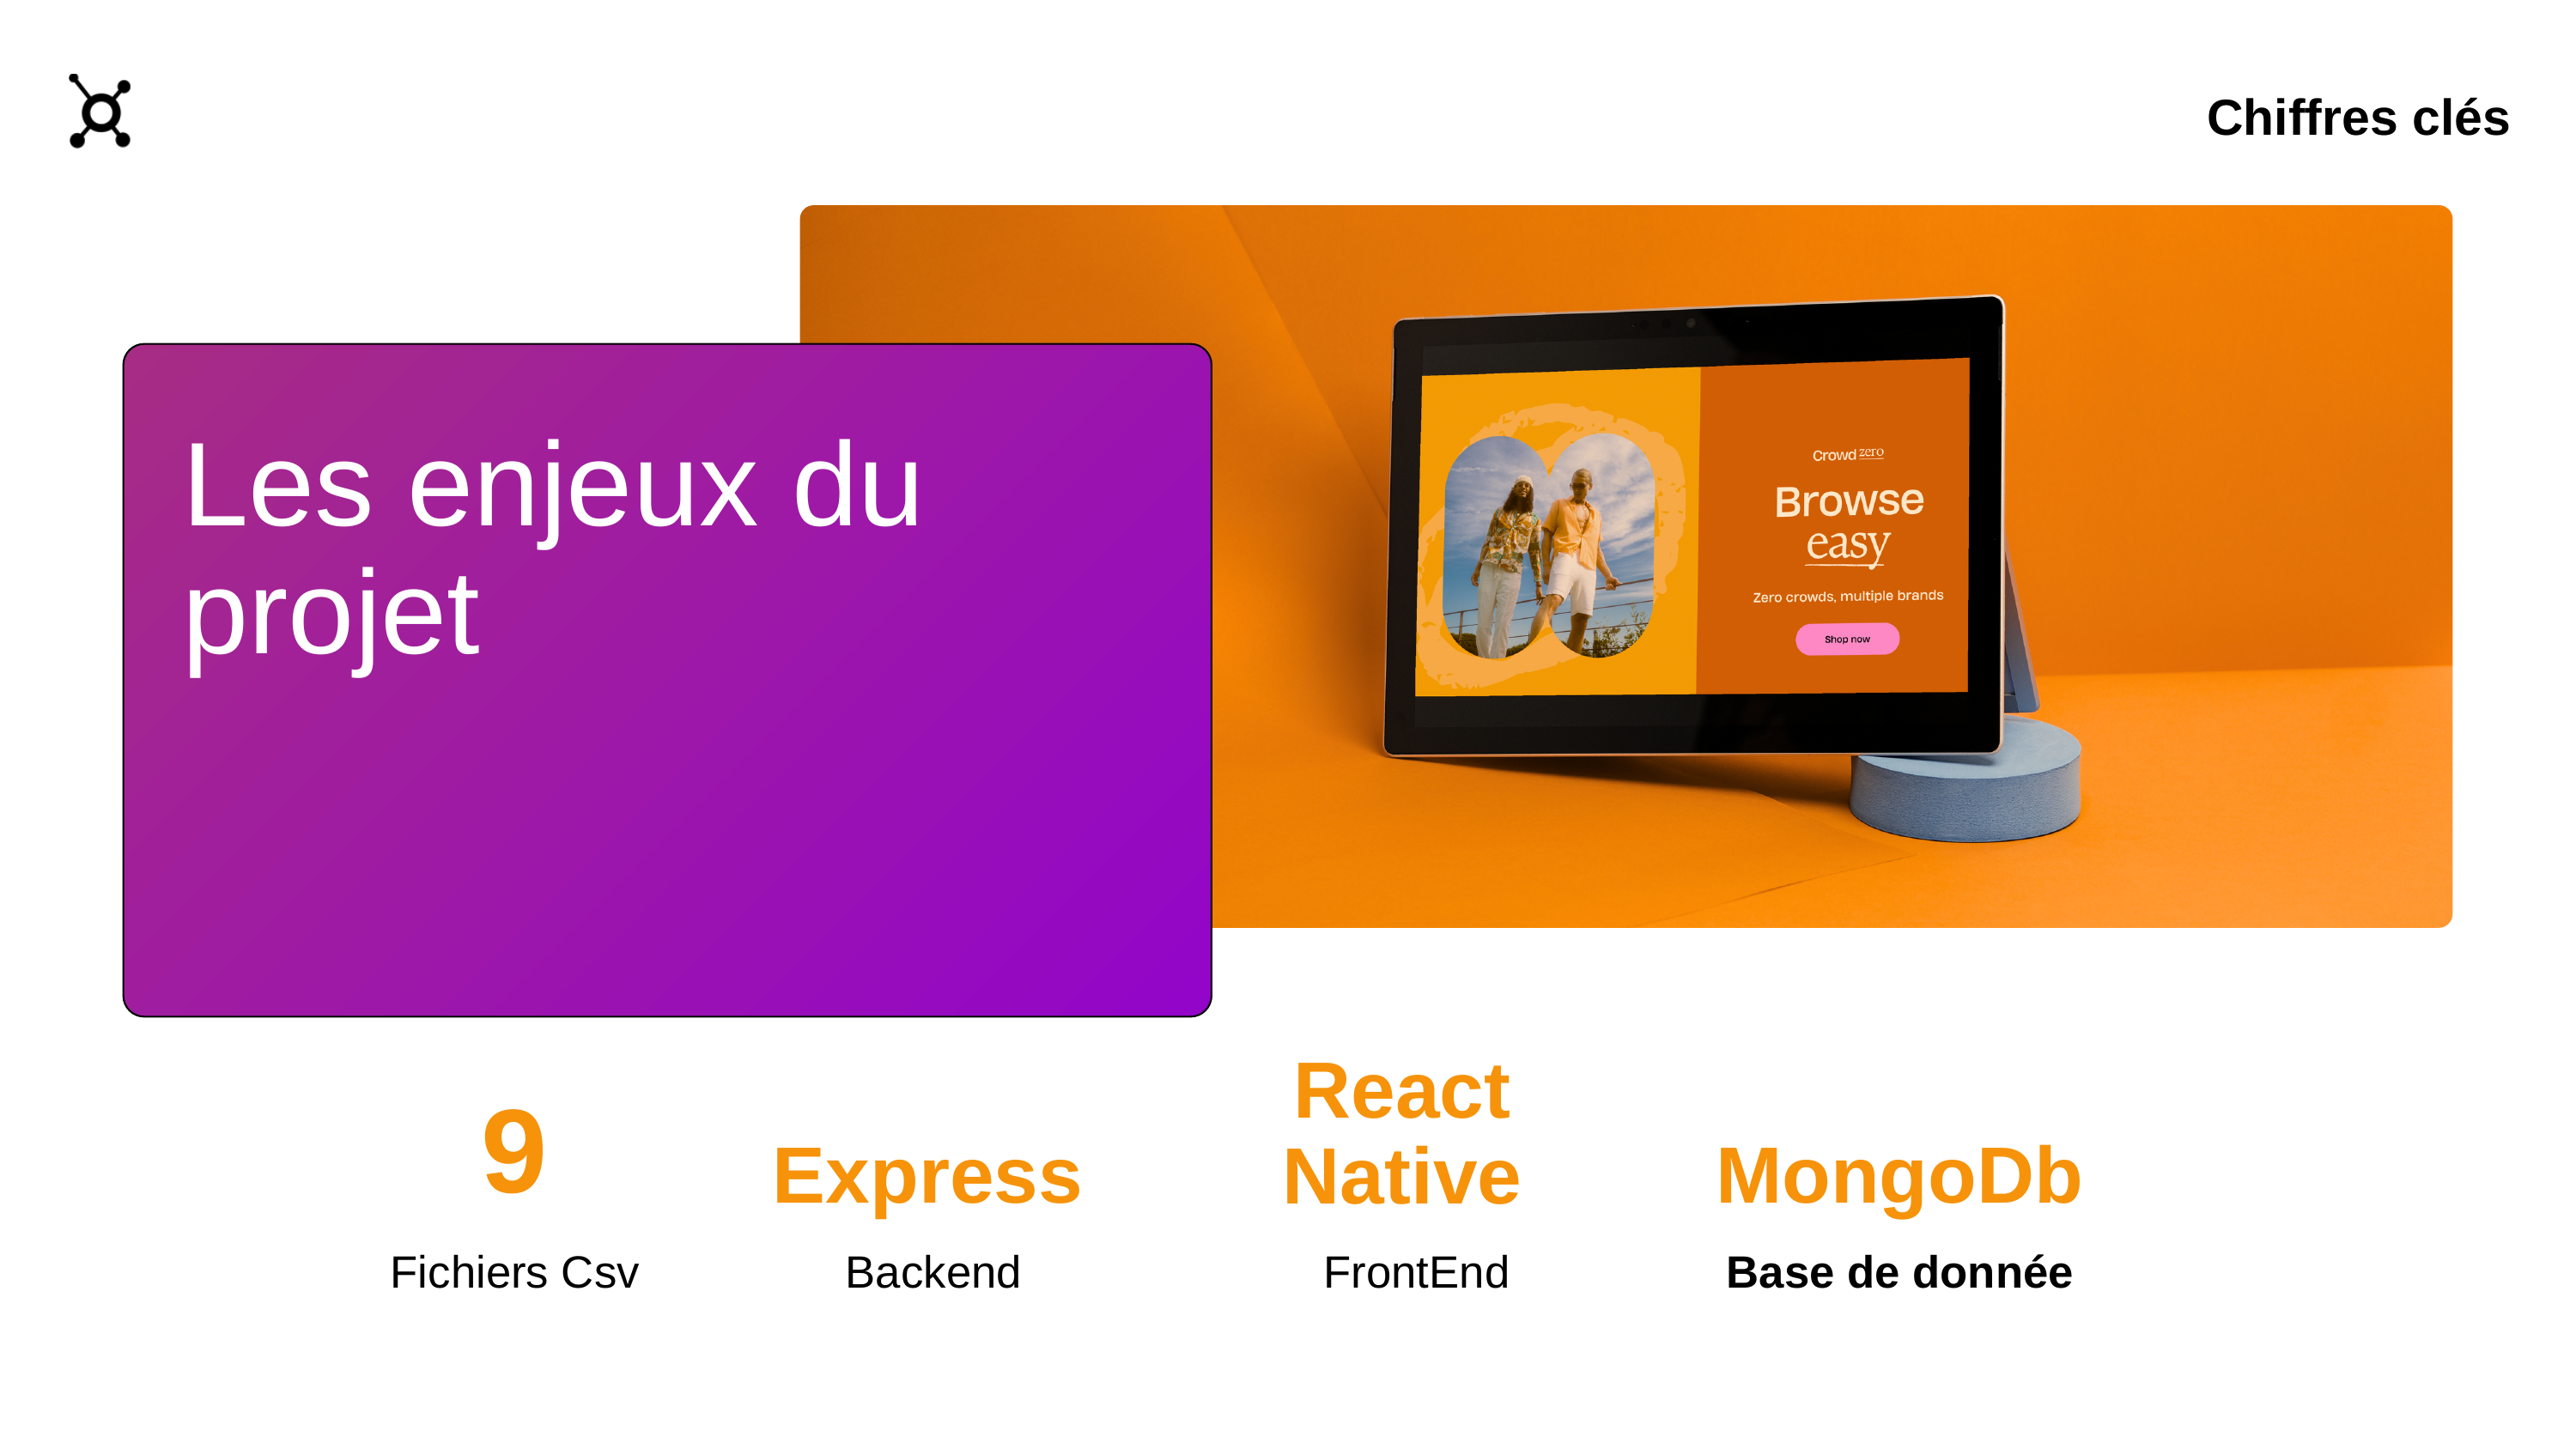

Chiffres clés

Les enjeux du projet
React Native
9
Express
MongoDb
Fichiers Csv
Backend
FrontEnd
Base de donnée